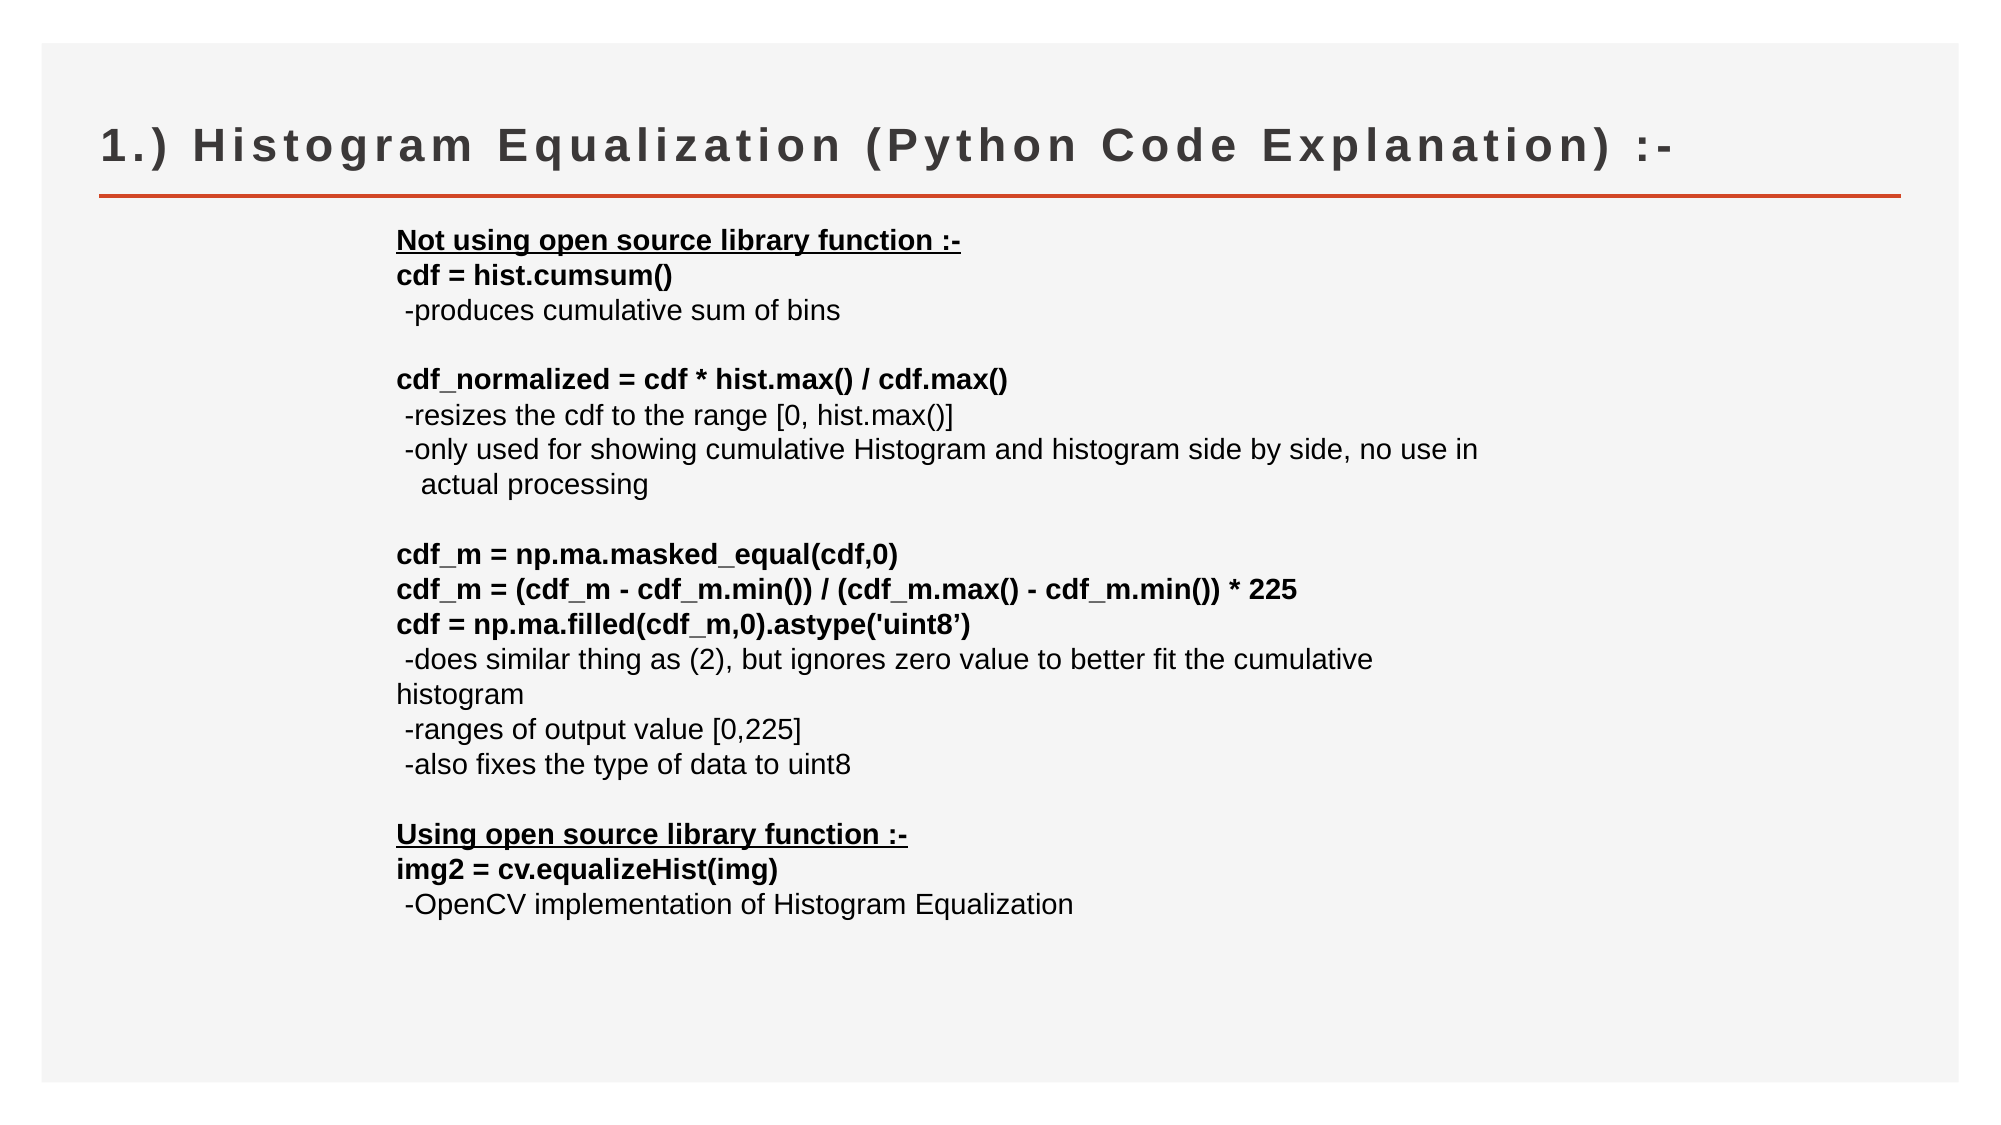

# 1.) Histogram Equalization (Python Code Explanation) :-
Not using open source library function :-
cdf = hist.cumsum()
 -produces cumulative sum of bins

cdf_normalized = cdf * hist.max() / cdf.max()
 -resizes the cdf to the range [0, hist.max()]
 -only used for showing cumulative Histogram and histogram side by side, no use in       actual processing

cdf_m = np.ma.masked_equal(cdf,0)
cdf_m = (cdf_m - cdf_m.min()) / (cdf_m.max() - cdf_m.min()) * 225
cdf = np.ma.filled(cdf_m,0).astype('uint8’)
 -does similar thing as (2), but ignores zero value to better fit the cumulative histogram
 -ranges of output value [0,225]
 -also fixes the type of data to uint8

Using open source library function :-
img2 = cv.equalizeHist(img)
 -OpenCV implementation of Histogram Equalization